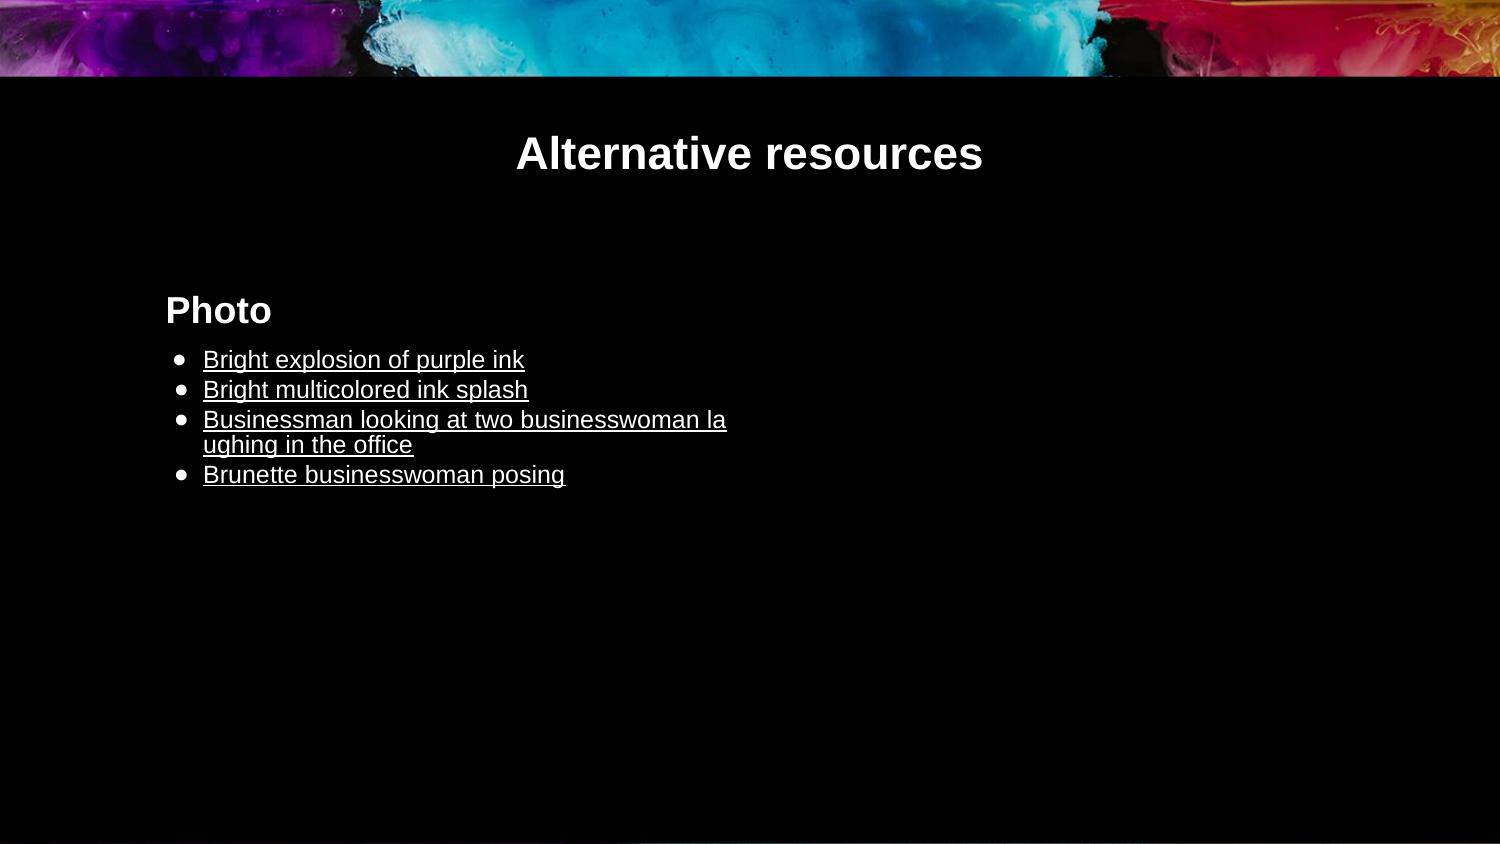

# Alternative resources
Photo
Bright explosion of purple ink
Bright multicolored ink splash
Businessman looking at two businesswoman laughing in the office
Brunette businesswoman posing